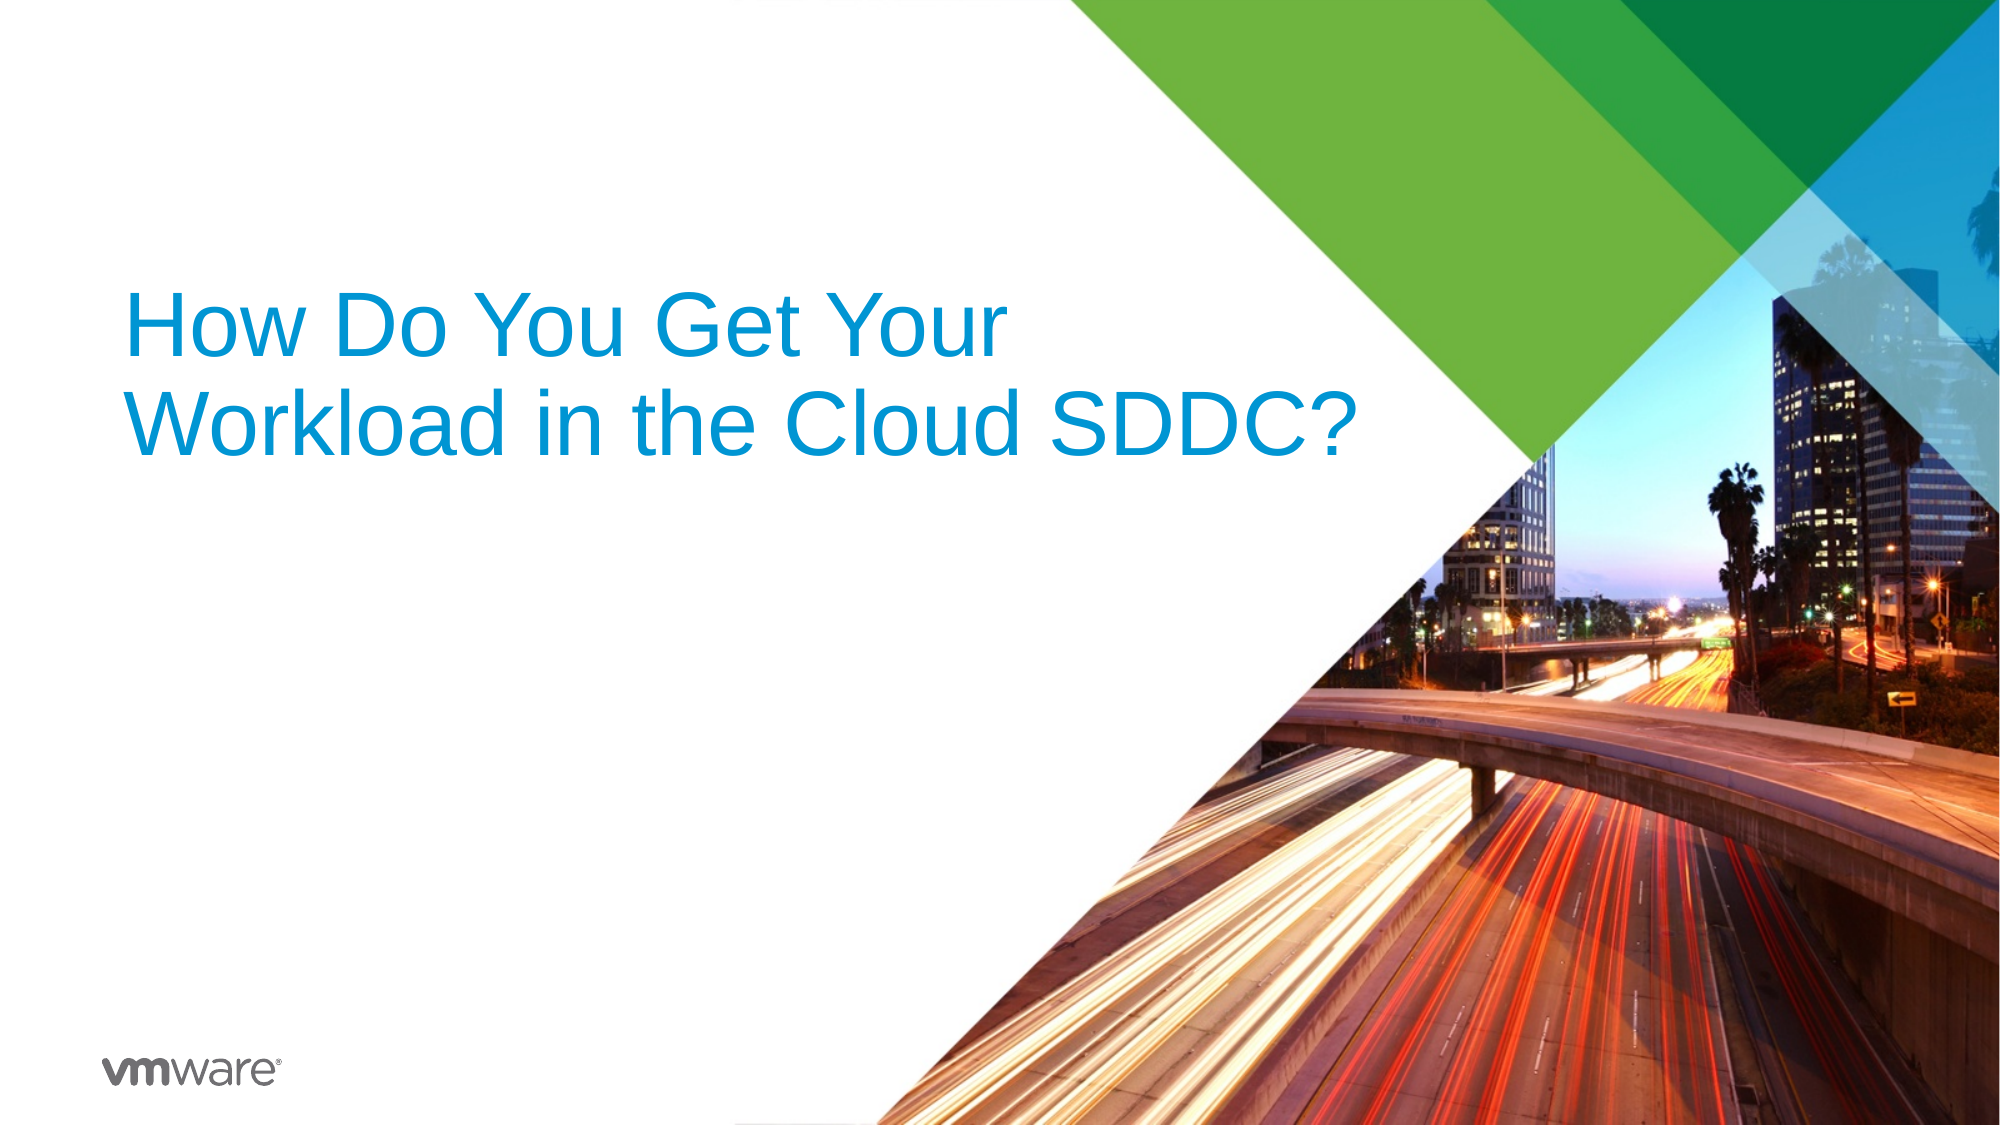

# How Do You Get Your Workload in the Cloud SDDC?